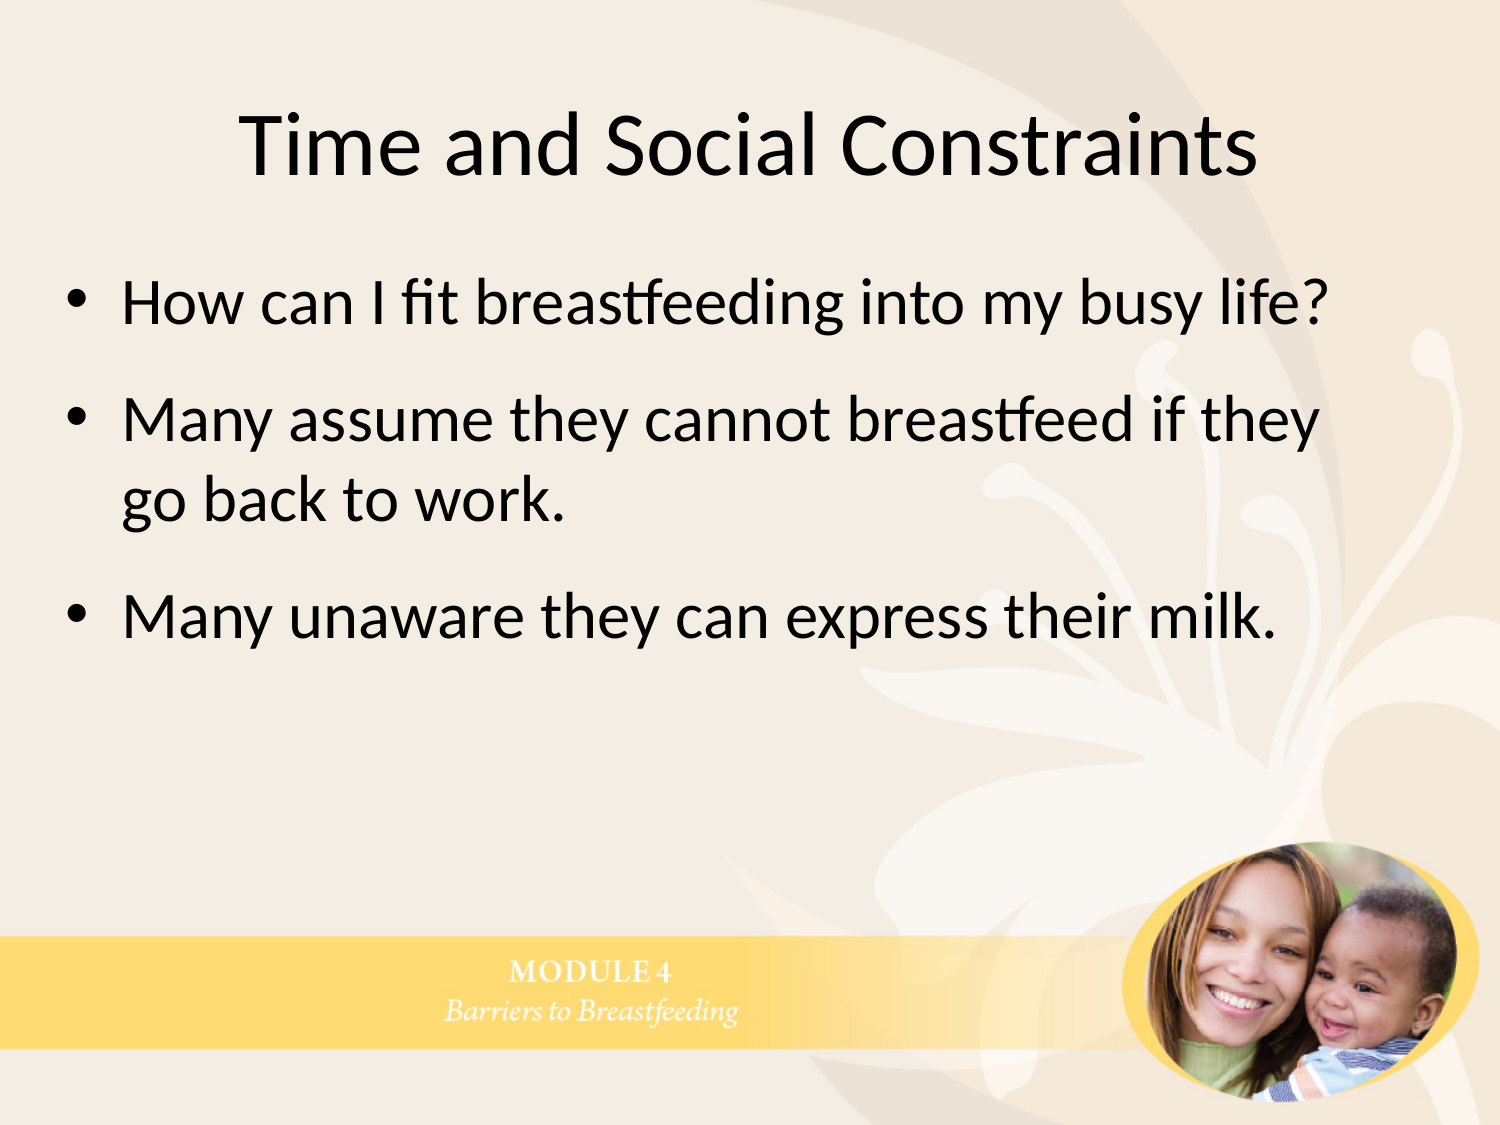

# Time and Social Constraints
How can I fit breastfeeding into my busy life?
Many assume they cannot breastfeed if they go back to work.
Many unaware they can express their milk.